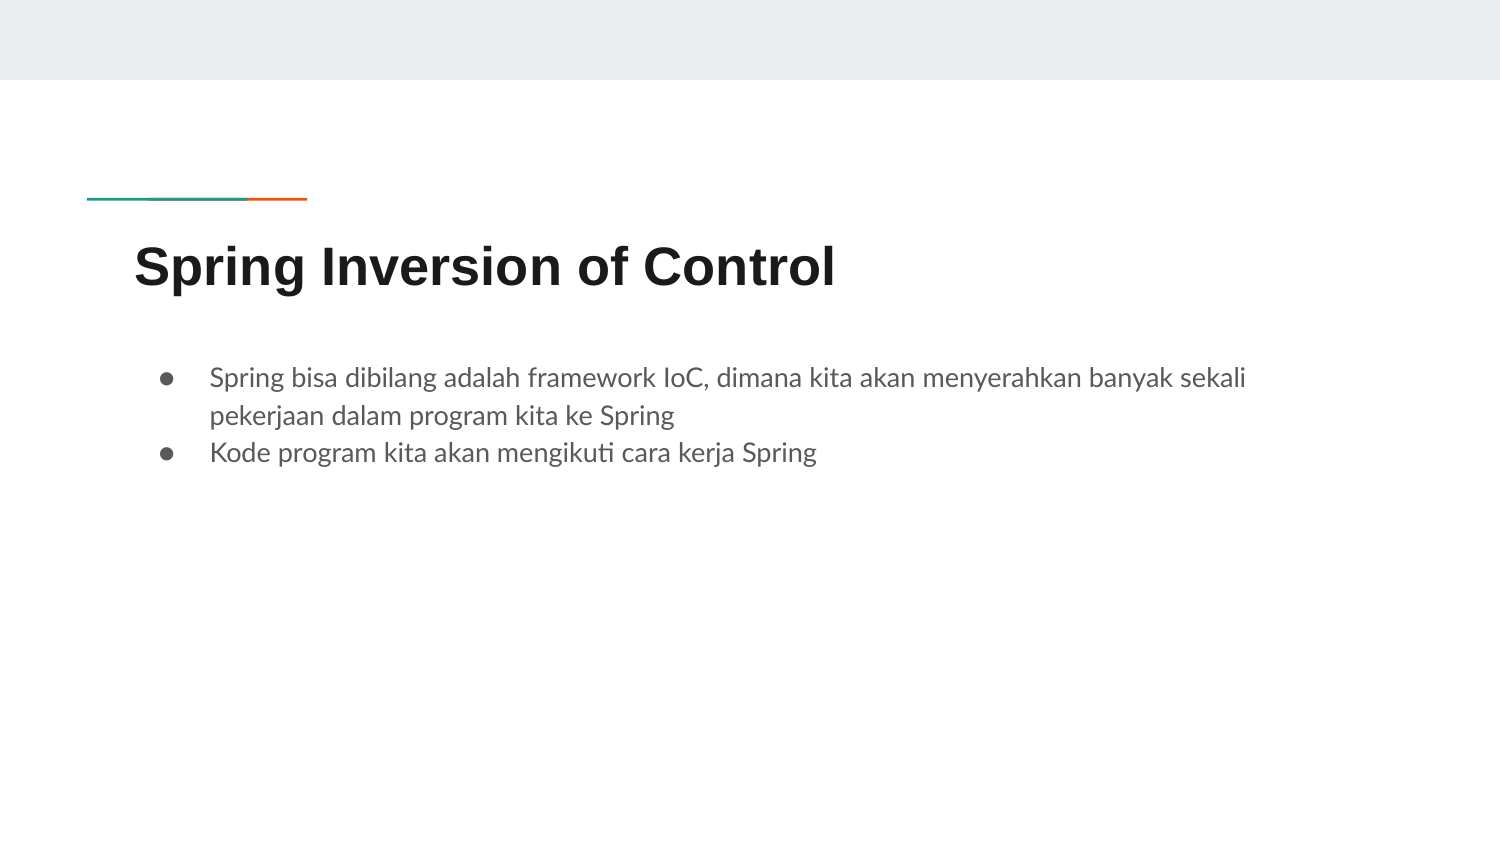

# Spring Inversion of Control
Spring bisa dibilang adalah framework IoC, dimana kita akan menyerahkan banyak sekali pekerjaan dalam program kita ke Spring
Kode program kita akan mengikuti cara kerja Spring